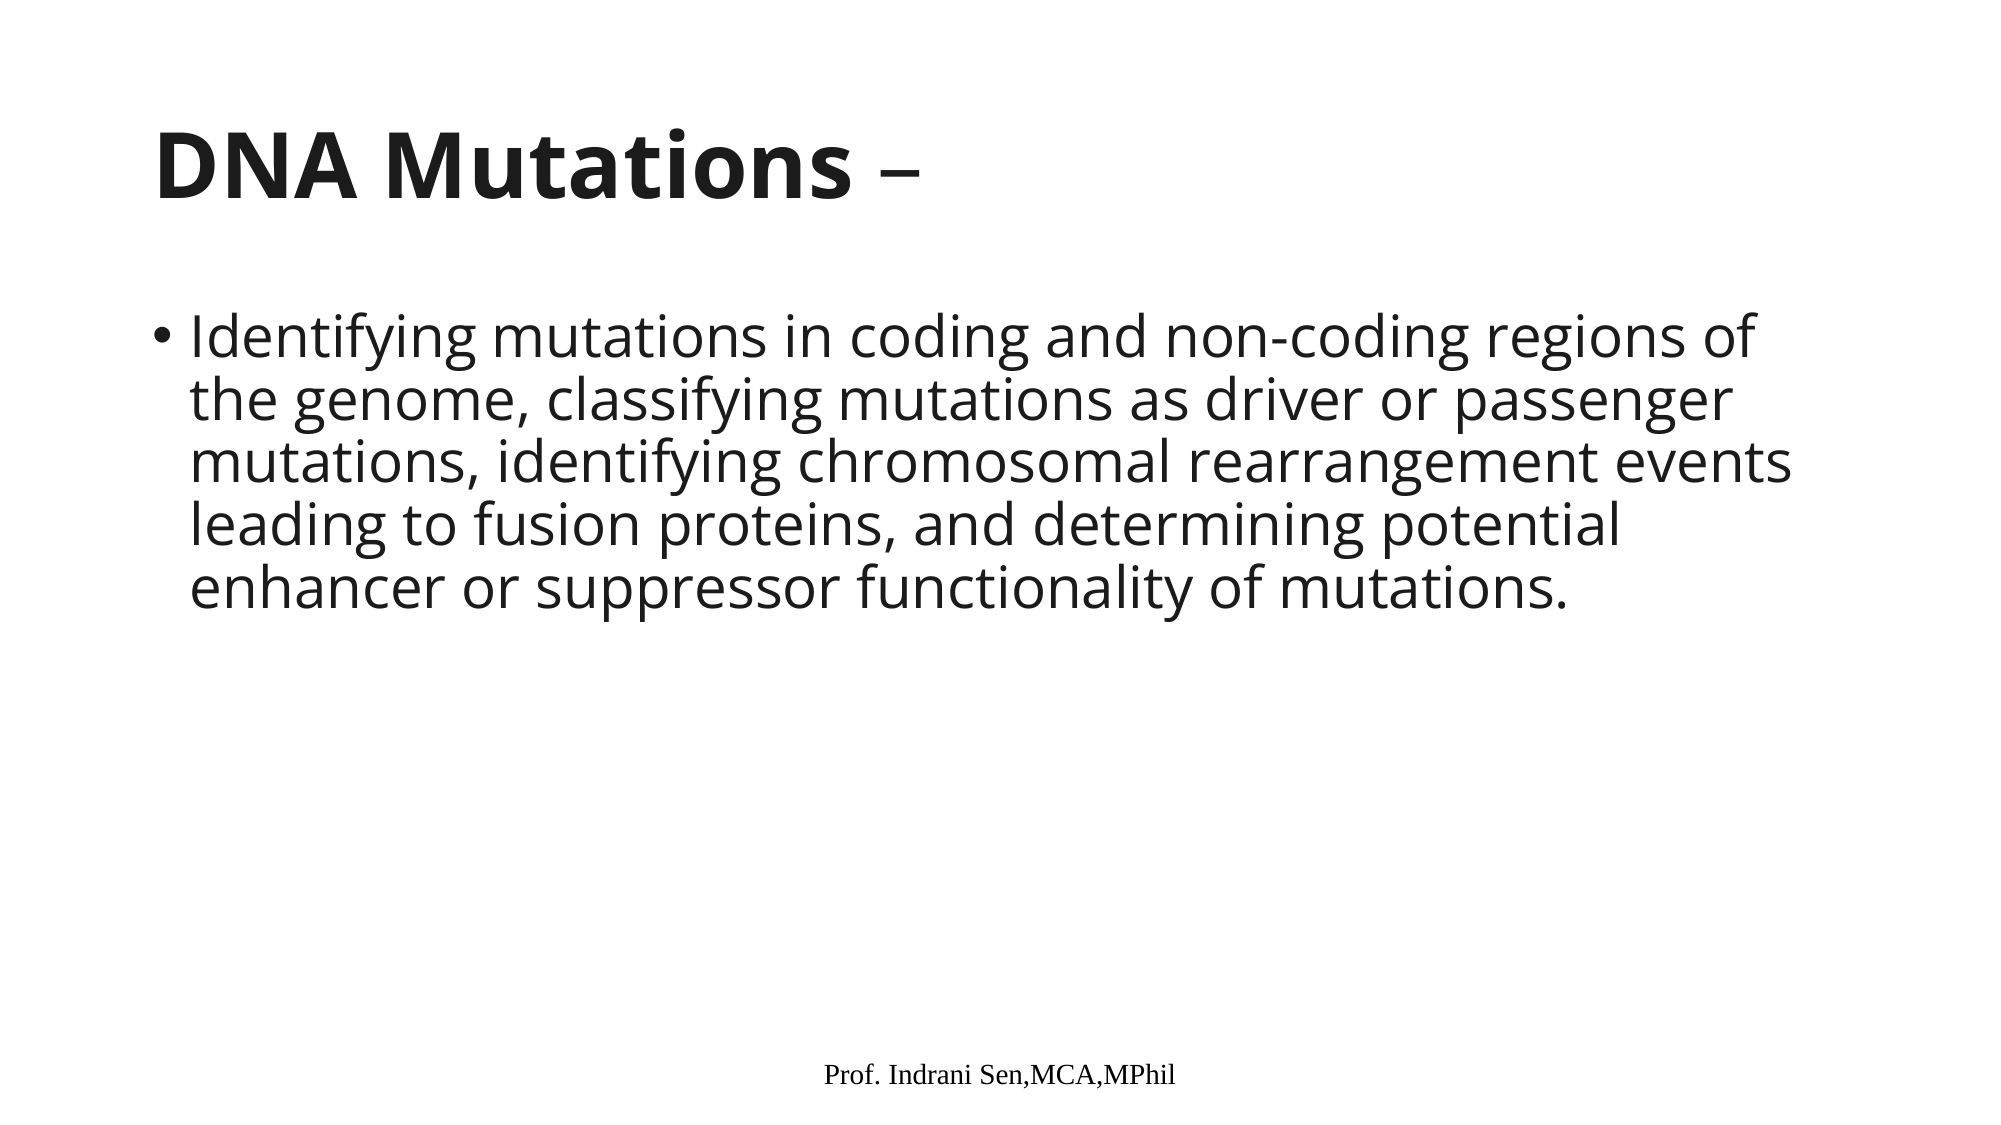

# DNA Mutations –
Identifying mutations in coding and non-coding regions of the genome, classifying mutations as driver or passenger mutations, identifying chromosomal rearrangement events leading to fusion proteins, and determining potential enhancer or suppressor functionality of mutations.

Prof. Indrani Sen,MCA,MPhil